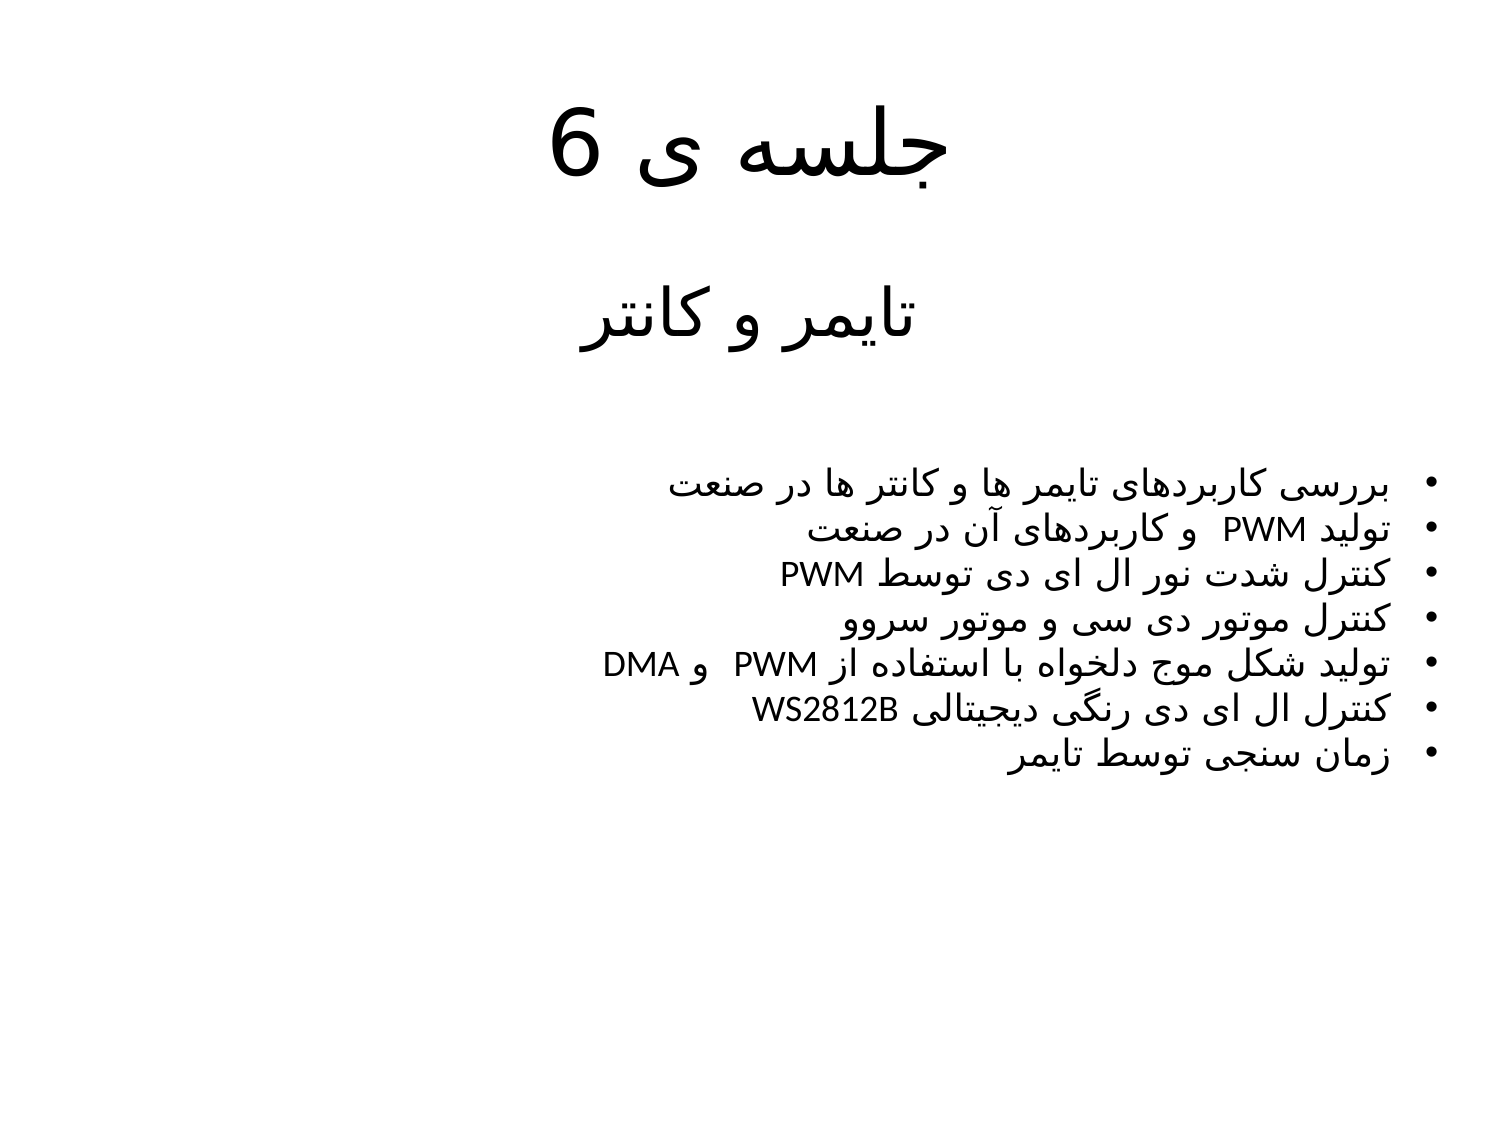

# جلسه ی 6
تایمر و کانتر
بررسی کاربردهای تایمر ها و کانتر ها در صنعت
تولید PWM  و کاربردهای آن در صنعت
کنترل شدت نور ال ای دی توسط PWM
کنترل موتور دی سی و موتور سروو
تولید شکل موج دلخواه با استفاده از PWM  و DMA
کنترل ال ای دی رنگی دیجیتالی WS2812B
زمان سنجی توسط تایمر